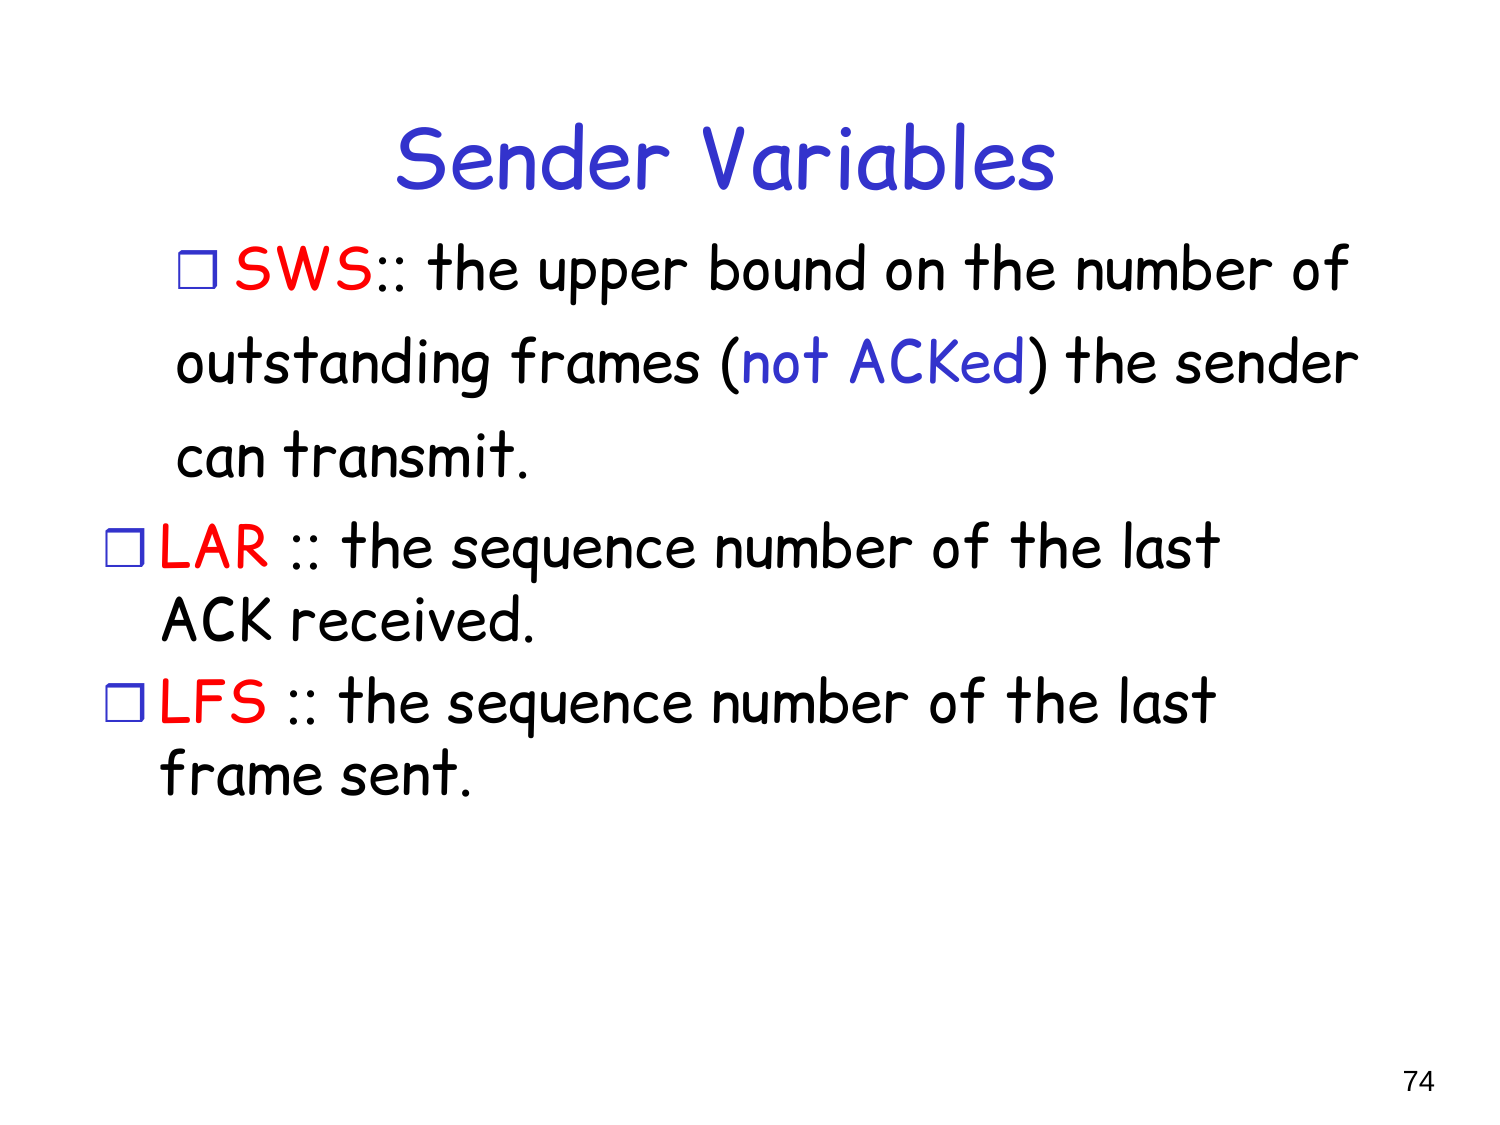

Sender Variables
❒ SWS:: the upper bound on the number of
outstanding frames (not ACKed) the sender
can transmit.
❒ LAR :: the sequence number of the last
ACK received.
❒ LFS :: the sequence number of the last
frame sent.
74